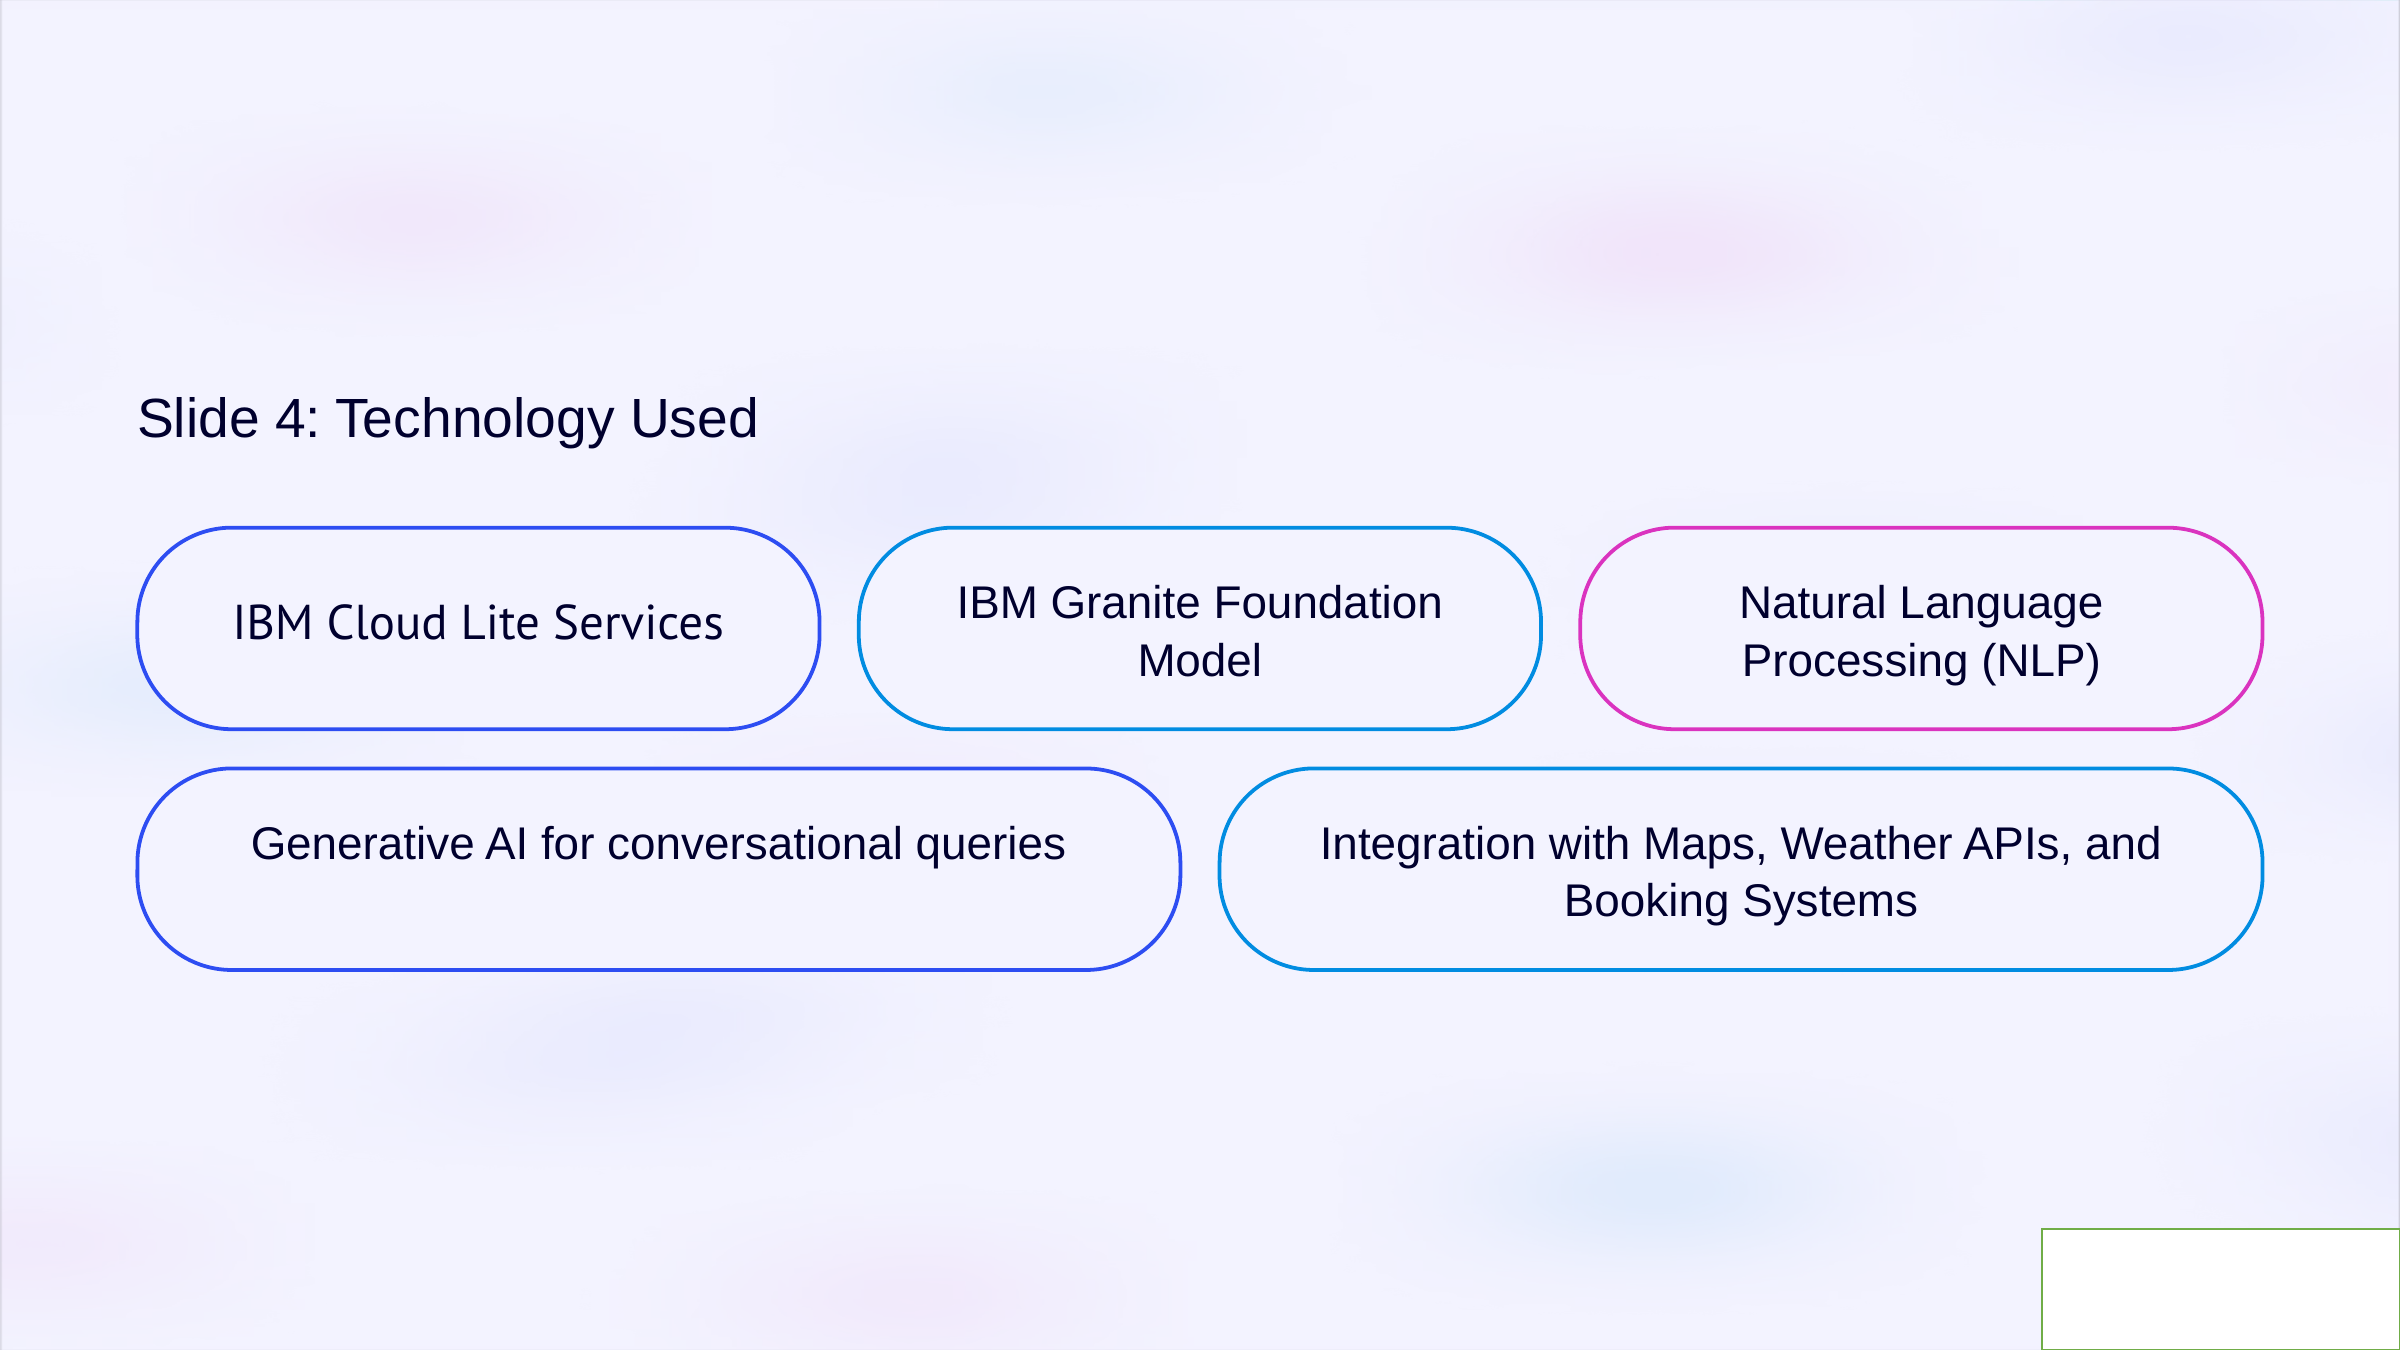

Slide 4: Technology Used

IBM Cloud Lite Services
IBM Granite Foundation Model
Natural Language Processing (NLP)

Generative AI for conversational queries
Integration with Maps, Weather APIs, and Booking Systems